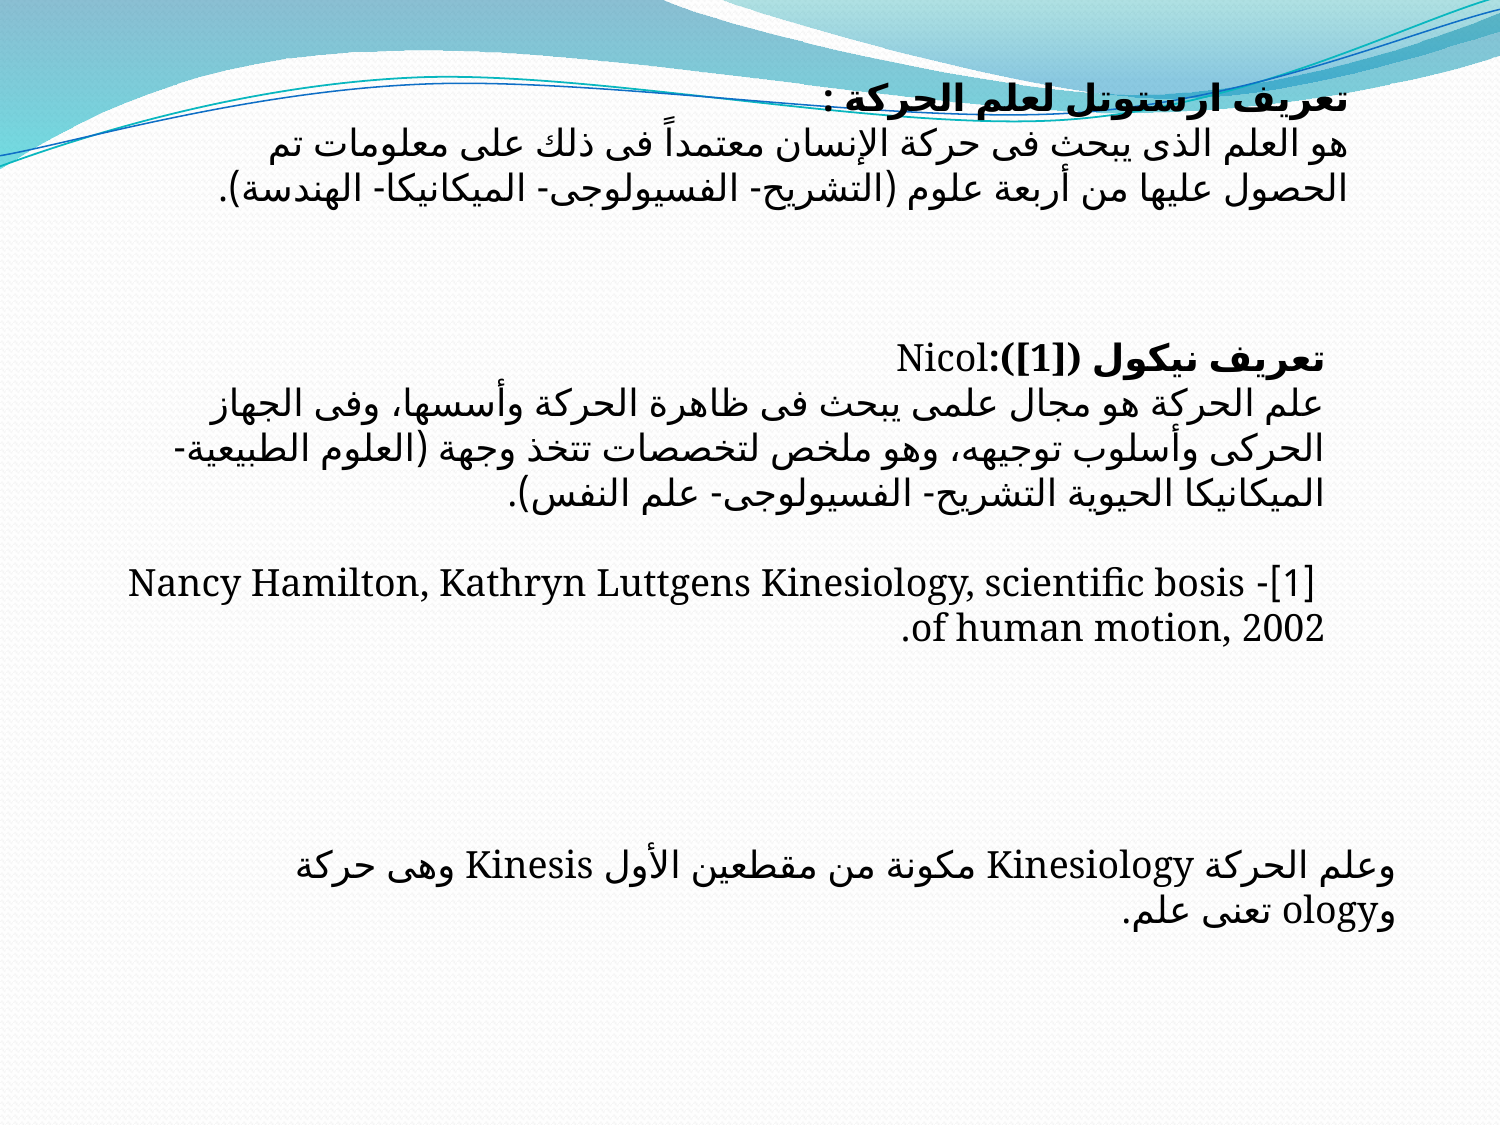

تعريف ارستوتل لعلم الحركة :
هو العلم الذى يبحث فى حركة الإنسان معتمداً فى ذلك على معلومات تم الحصول عليها من أربعة علوم (التشريح- الفسيولوجى- الميكانيكا- الهندسة).
تعريف نيكول Nicol:([1])
علم الحركة هو مجال علمى يبحث فى ظاهرة الحركة وأسسها، وفى الجهاز الحركى وأسلوب توجيهه، وهو ملخص لتخصصات تتخذ وجهة (العلوم الطبيعية- الميكانيكا الحيوية التشريح- الفسيولوجى- علم النفس).
 [1]- Nancy Hamilton, Kathryn Luttgens Kinesiology, scientific bosis of human motion, 2002.
وعلم الحركة Kinesiology مكونة من مقطعين الأول Kinesis وهى حركة وology تعنى علم.